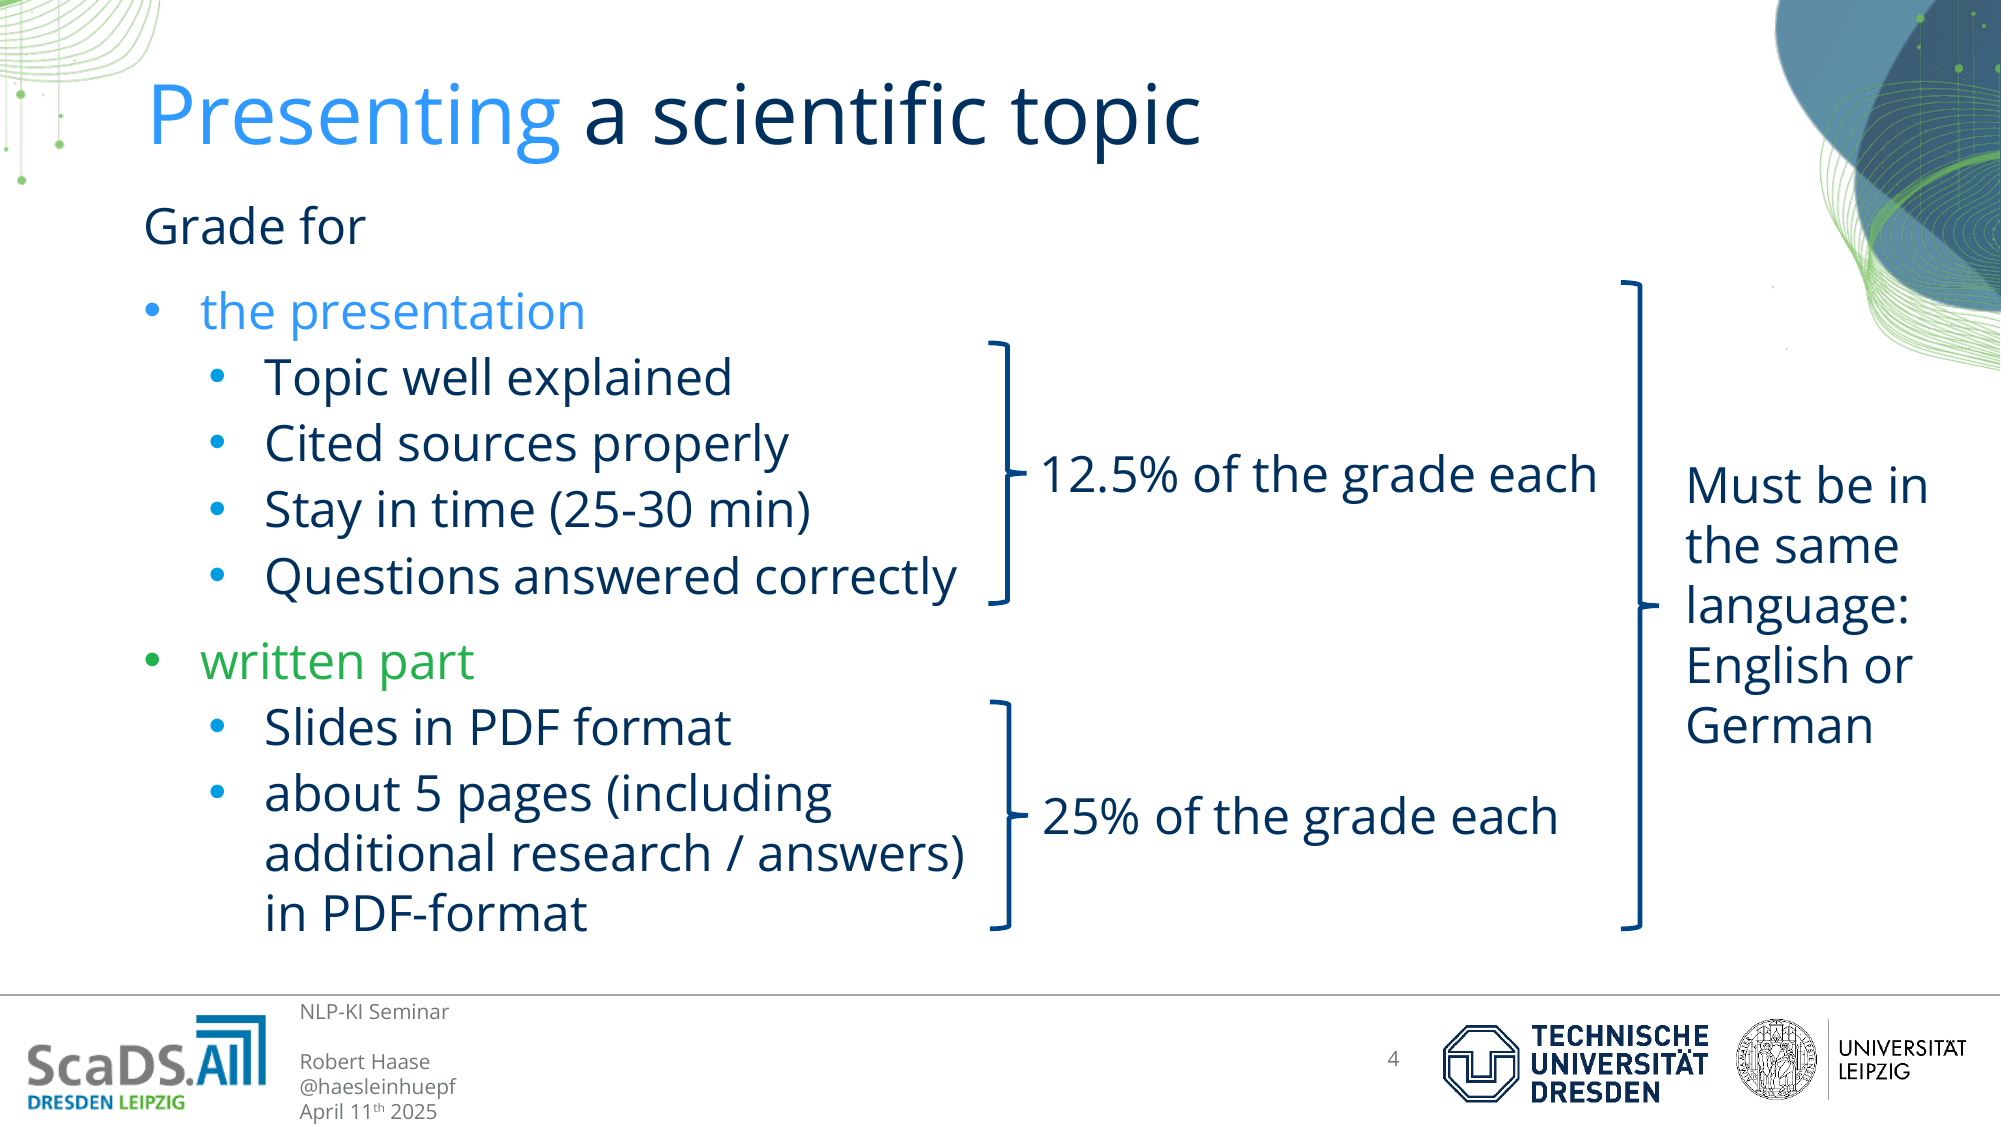

# Presenting a scientific topic
Grade for
the presentation
Topic well explained
Cited sources properly
Stay in time (25-30 min)
Questions answered correctly
written part
Slides in PDF format
about 5 pages (including
additional research / answers)
in PDF-format

12.5% of the grade each
Must be in the same language: English or German

25% of the grade each